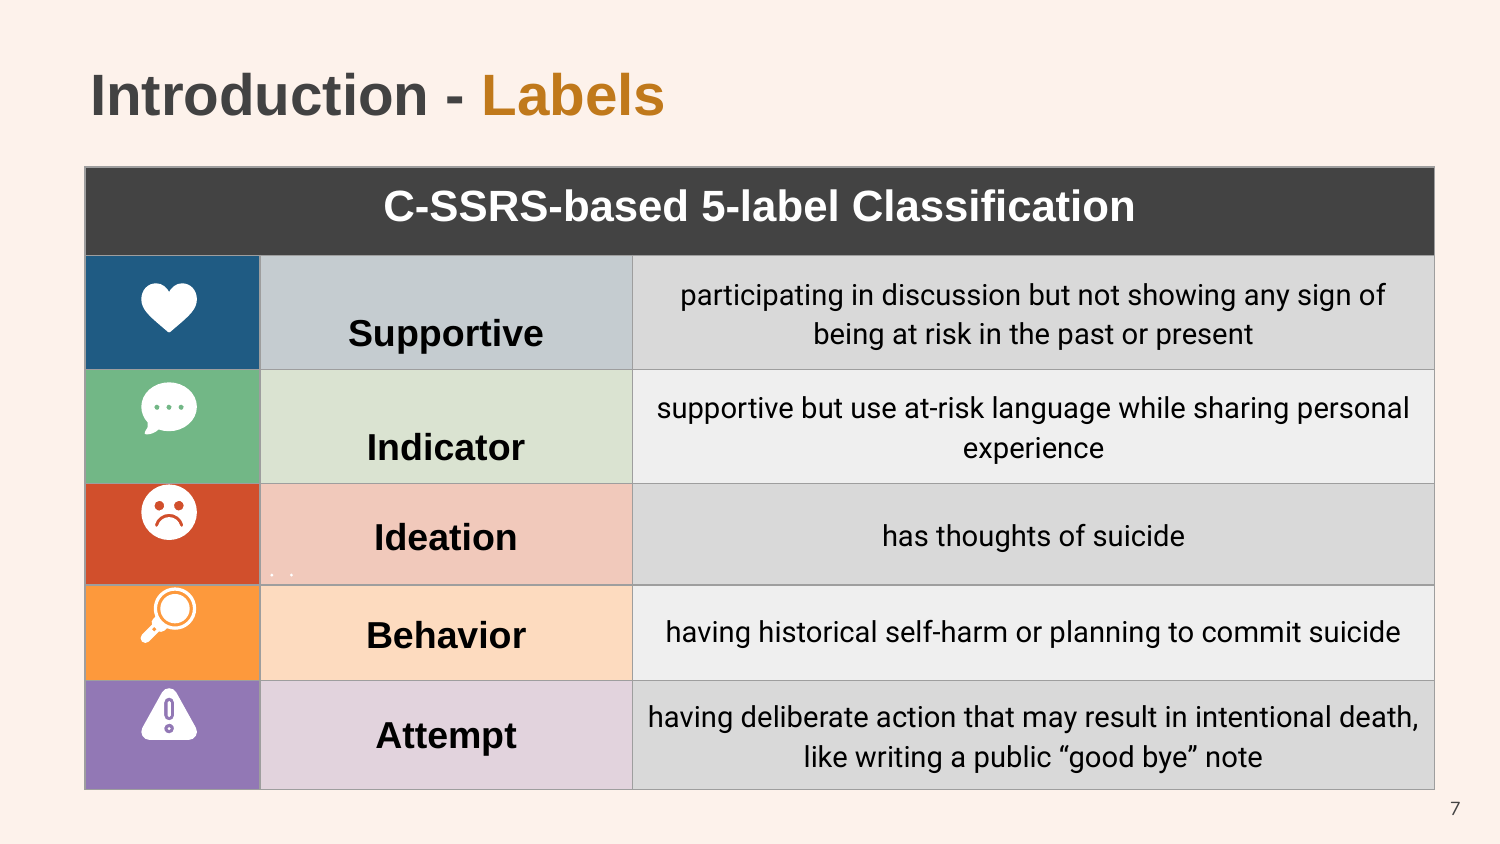

Introduction - Labels
| C-SSRS-based 5-label Classification |  |  |
| --- | --- | --- |
|  | Supportive | participating in discussion but not showing any sign of being at risk in the past or present |
|  | Indicator | supportive but use at-risk language while sharing personal experience |
|  | Ideation | has thoughts of suicide |
|  | Behavior | having historical self-harm or planning to commit suicide |
|  | Attempt | having deliberate action that may result in intentional death, like writing a public “good bye” note |

7